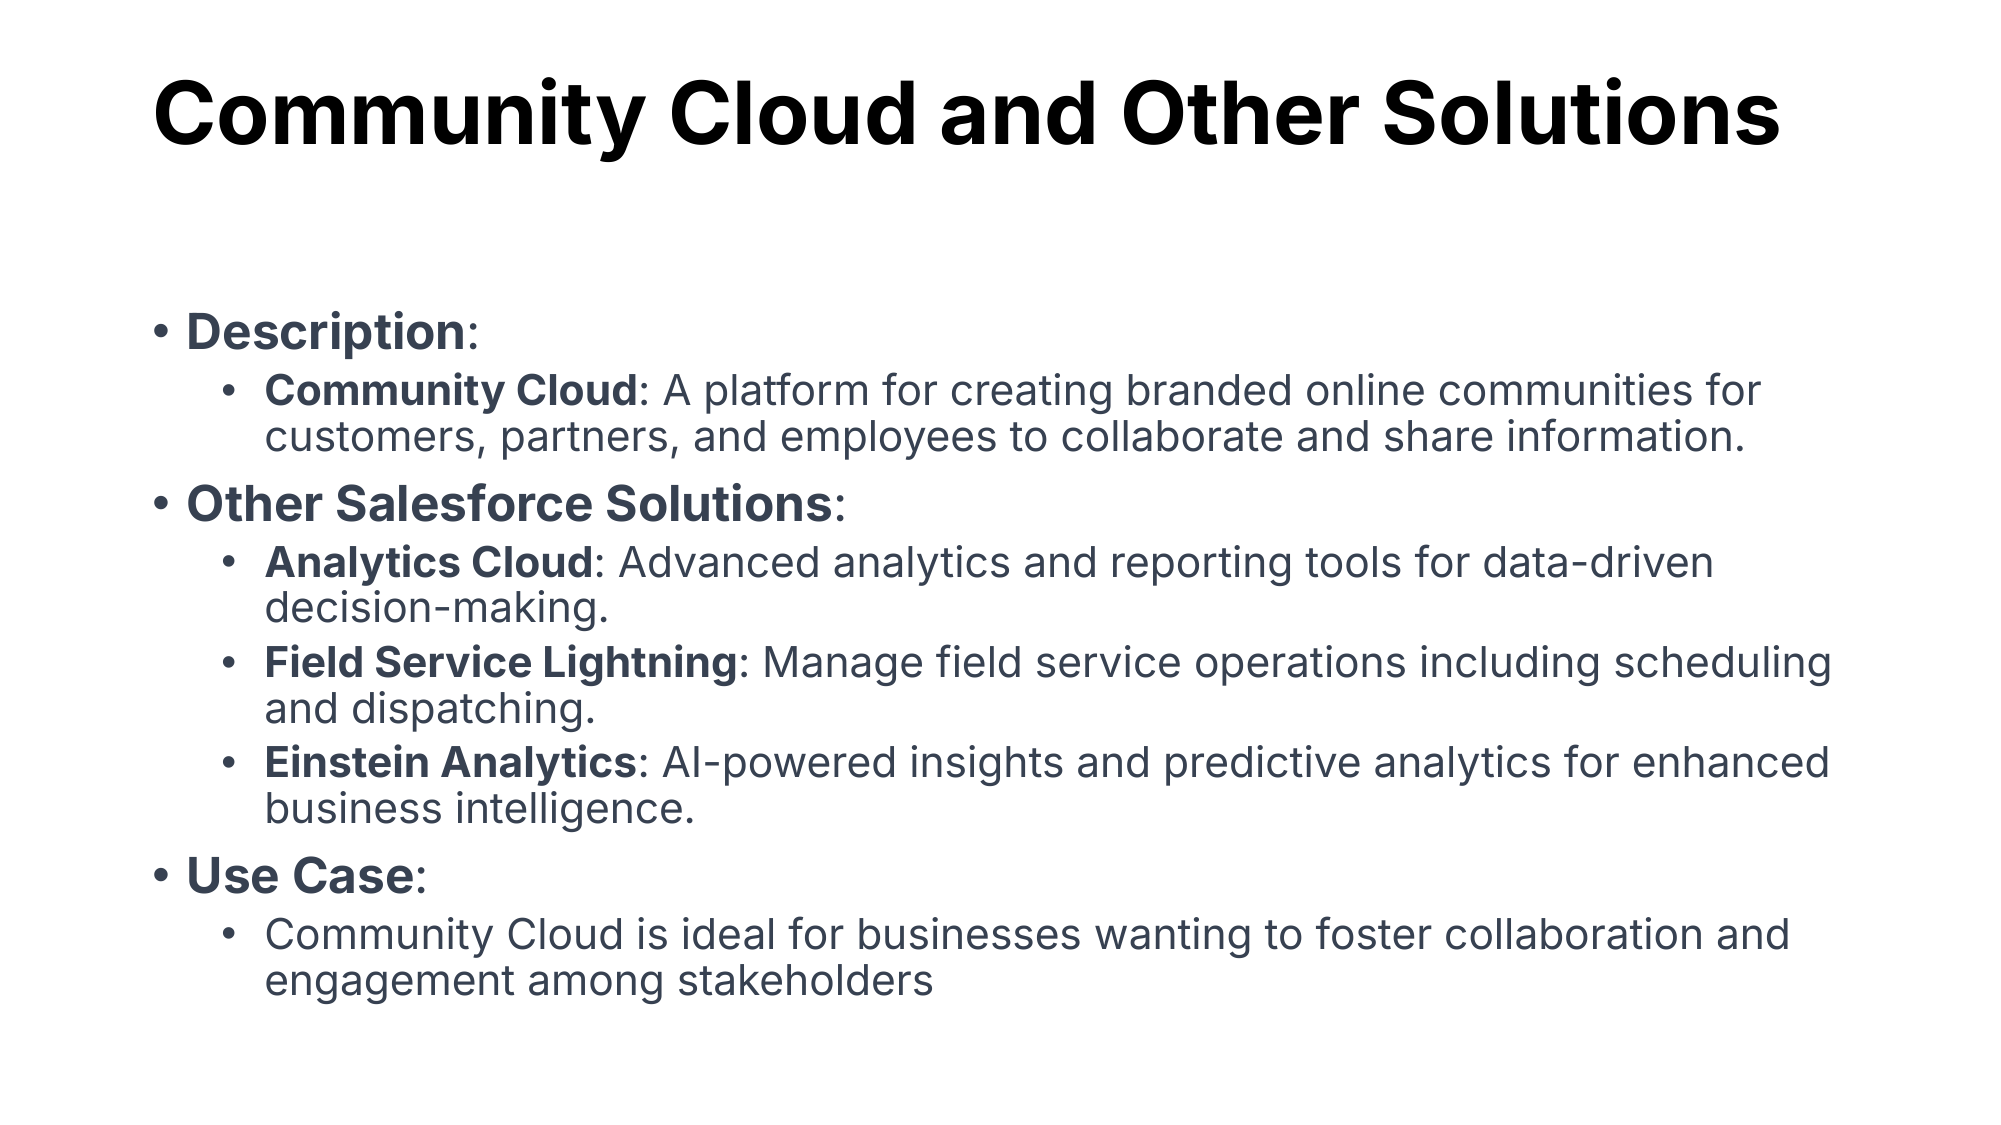

# Community Cloud and Other Solutions
Description:
Community Cloud: A platform for creating branded online communities for customers, partners, and employees to collaborate and share information.
Other Salesforce Solutions:
Analytics Cloud: Advanced analytics and reporting tools for data-driven decision-making.
Field Service Lightning: Manage field service operations including scheduling and dispatching.
Einstein Analytics: AI-powered insights and predictive analytics for enhanced business intelligence.
Use Case:
Community Cloud is ideal for businesses wanting to foster collaboration and engagement among stakeholders